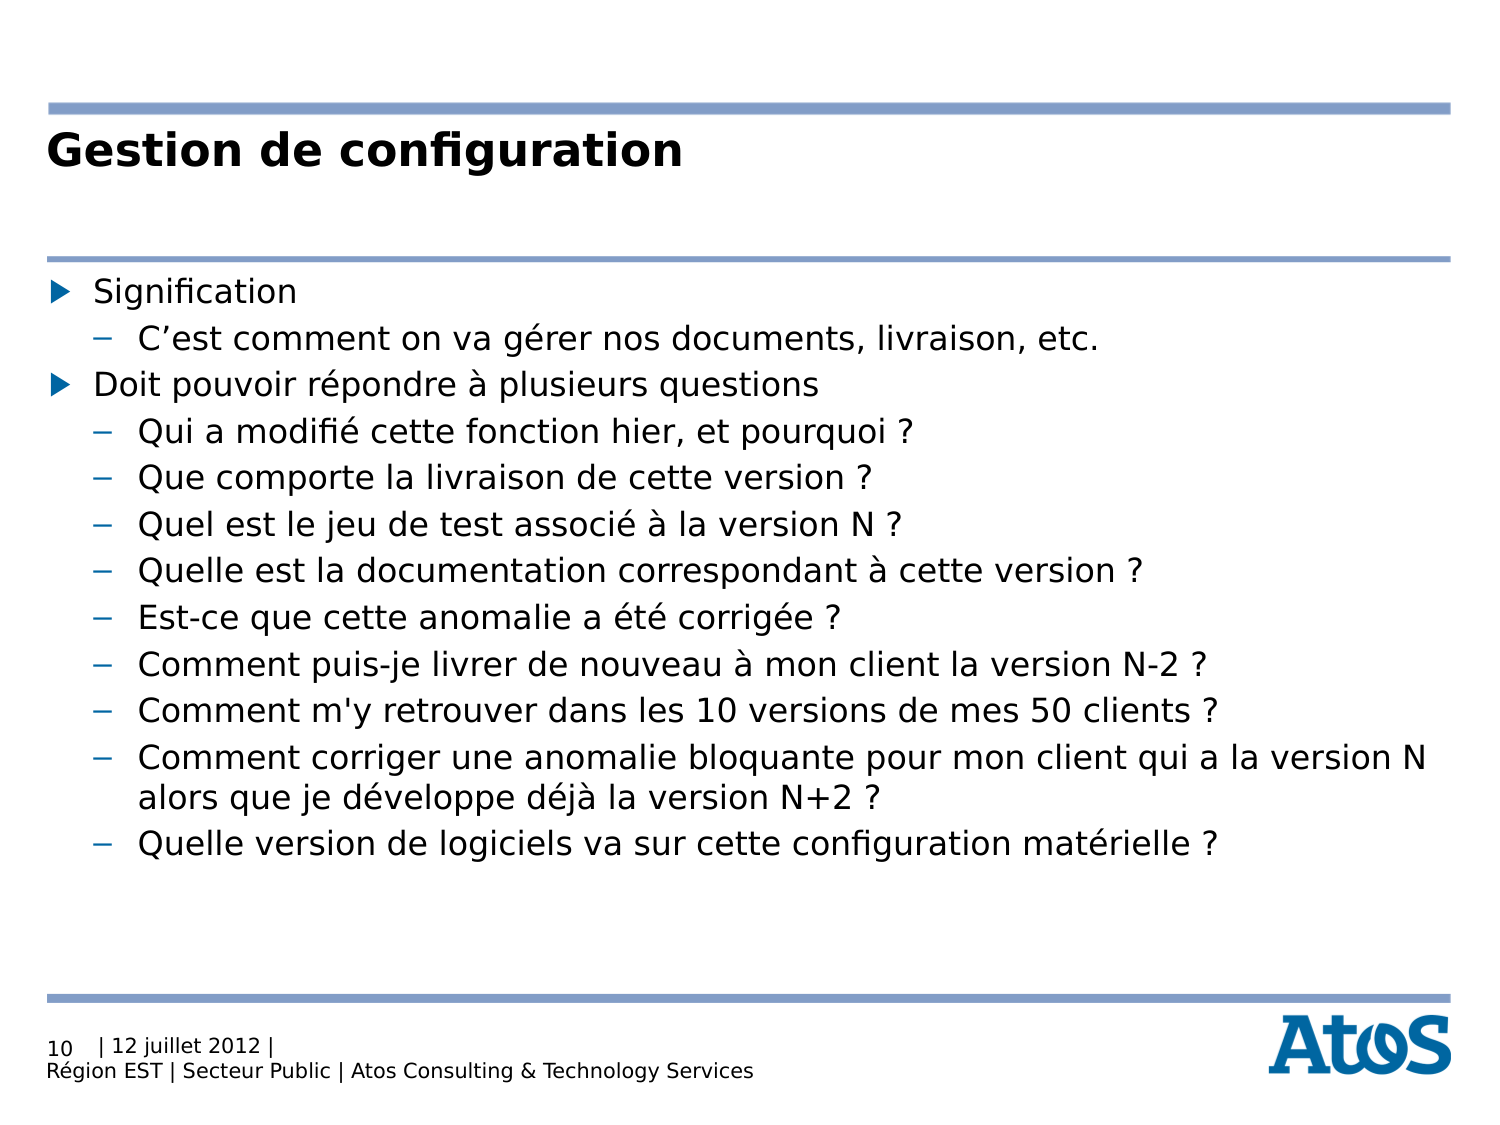

# Gestion de configuration
Signification
C’est comment on va gérer nos documents, livraison, etc.
Doit pouvoir répondre à plusieurs questions
Qui a modifié cette fonction hier, et pourquoi ?
Que comporte la livraison de cette version ?
Quel est le jeu de test associé à la version N ?
Quelle est la documentation correspondant à cette version ?
Est-ce que cette anomalie a été corrigée ?
Comment puis-je livrer de nouveau à mon client la version N-2 ?
Comment m'y retrouver dans les 10 versions de mes 50 clients ?
Comment corriger une anomalie bloquante pour mon client qui a la version N alors que je développe déjà la version N+2 ?
Quelle version de logiciels va sur cette configuration matérielle ?
10